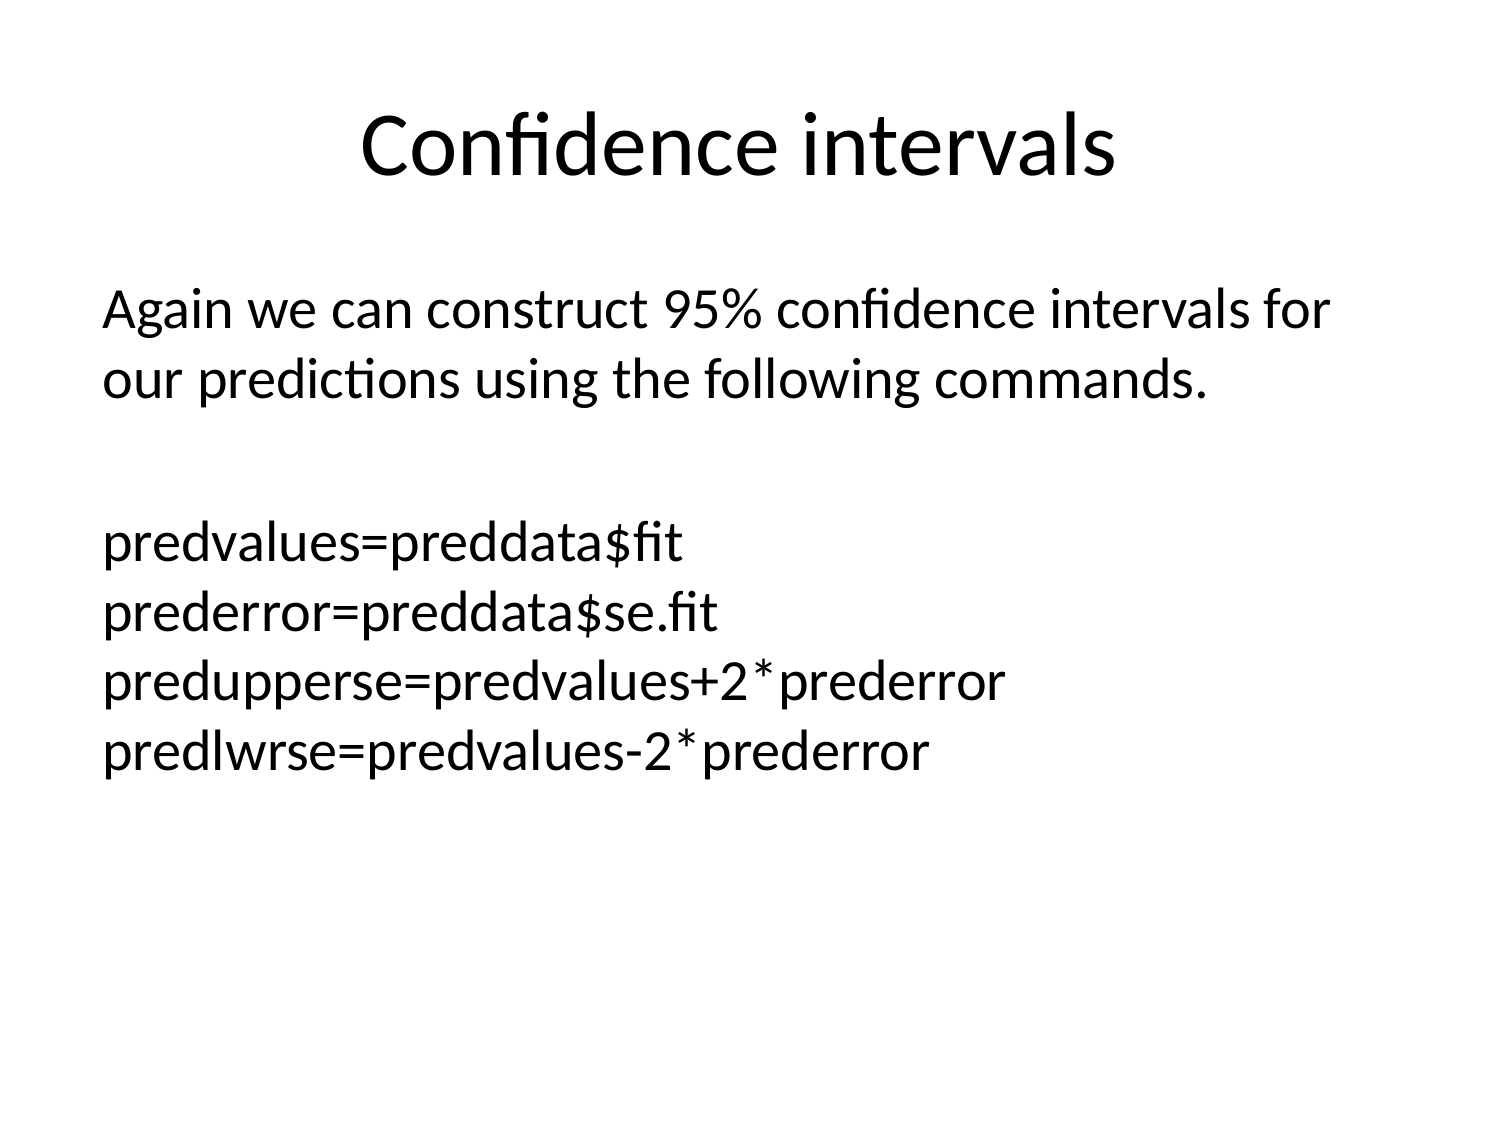

# Confidence intervals
Again we can construct 95% confidence intervals for our predictions using the following commands.

predvalues=preddata$fit
prederror=preddata$se.fit
predupperse=predvalues+2*prederror
predlwrse=predvalues-2*prederror